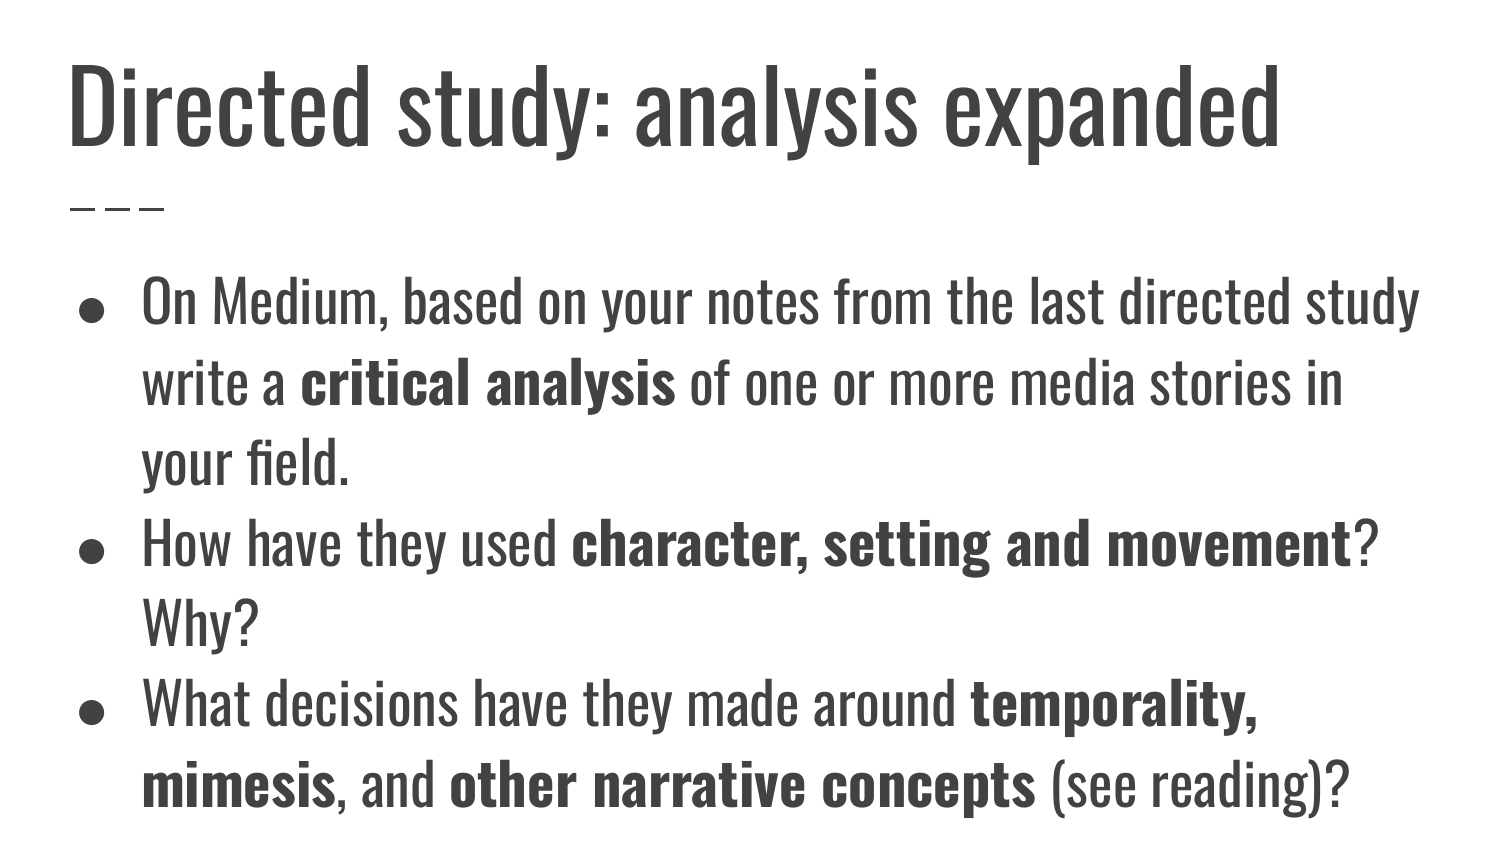

# Directed study: analysis expanded
On Medium, based on your notes from the last directed study write a critical analysis of one or more media stories in your field.
How have they used character, setting and movement? Why?
What decisions have they made around temporality, mimesis, and other narrative concepts (see reading)?